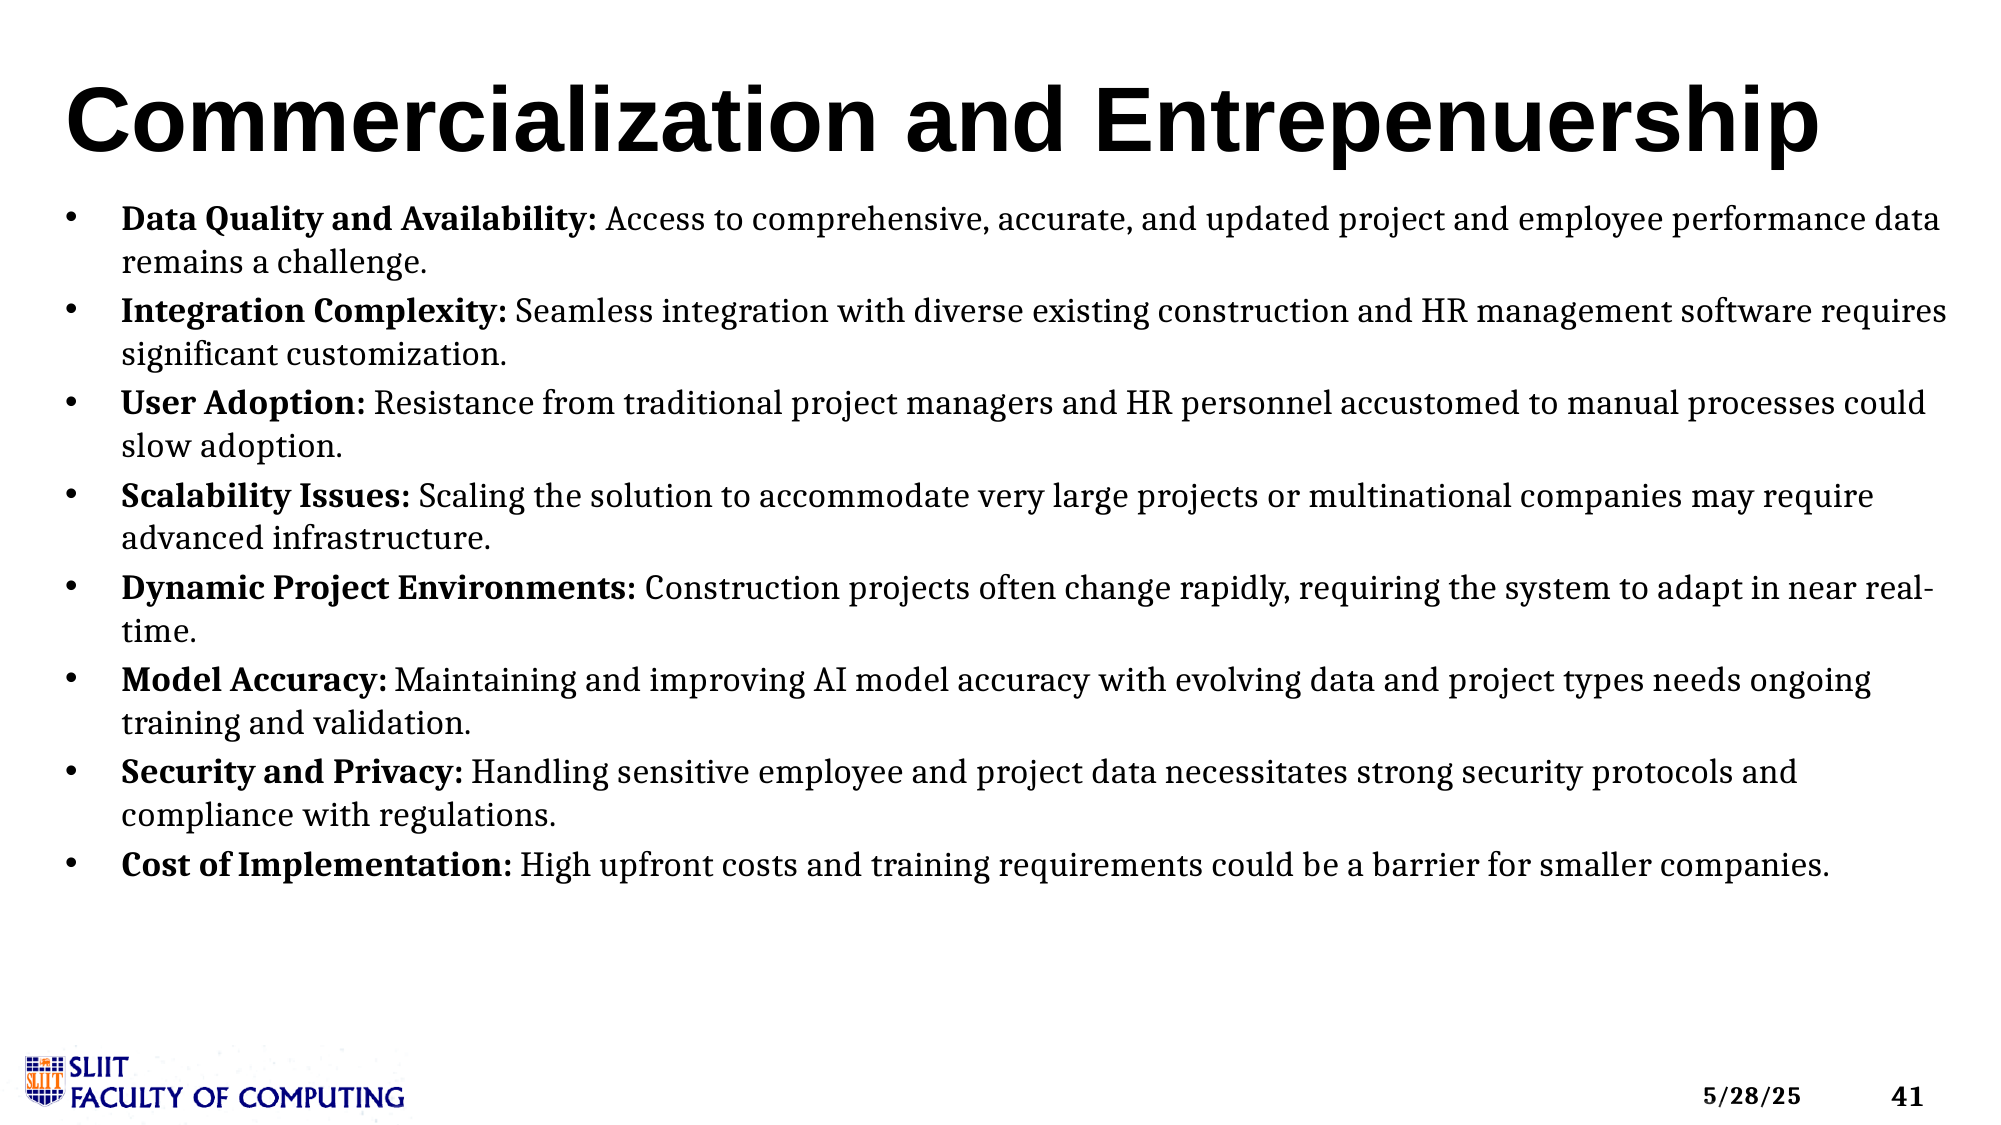

# Commercialization and Entrepenuership
Data Quality and Availability: Access to comprehensive, accurate, and updated project and employee performance data remains a challenge.
Integration Complexity: Seamless integration with diverse existing construction and HR management software requires significant customization.
User Adoption: Resistance from traditional project managers and HR personnel accustomed to manual processes could slow adoption.
Scalability Issues: Scaling the solution to accommodate very large projects or multinational companies may require advanced infrastructure.
Dynamic Project Environments: Construction projects often change rapidly, requiring the system to adapt in near real-time.
Model Accuracy: Maintaining and improving AI model accuracy with evolving data and project types needs ongoing training and validation.
Security and Privacy: Handling sensitive employee and project data necessitates strong security protocols and compliance with regulations.
Cost of Implementation: High upfront costs and training requirements could be a barrier for smaller companies.